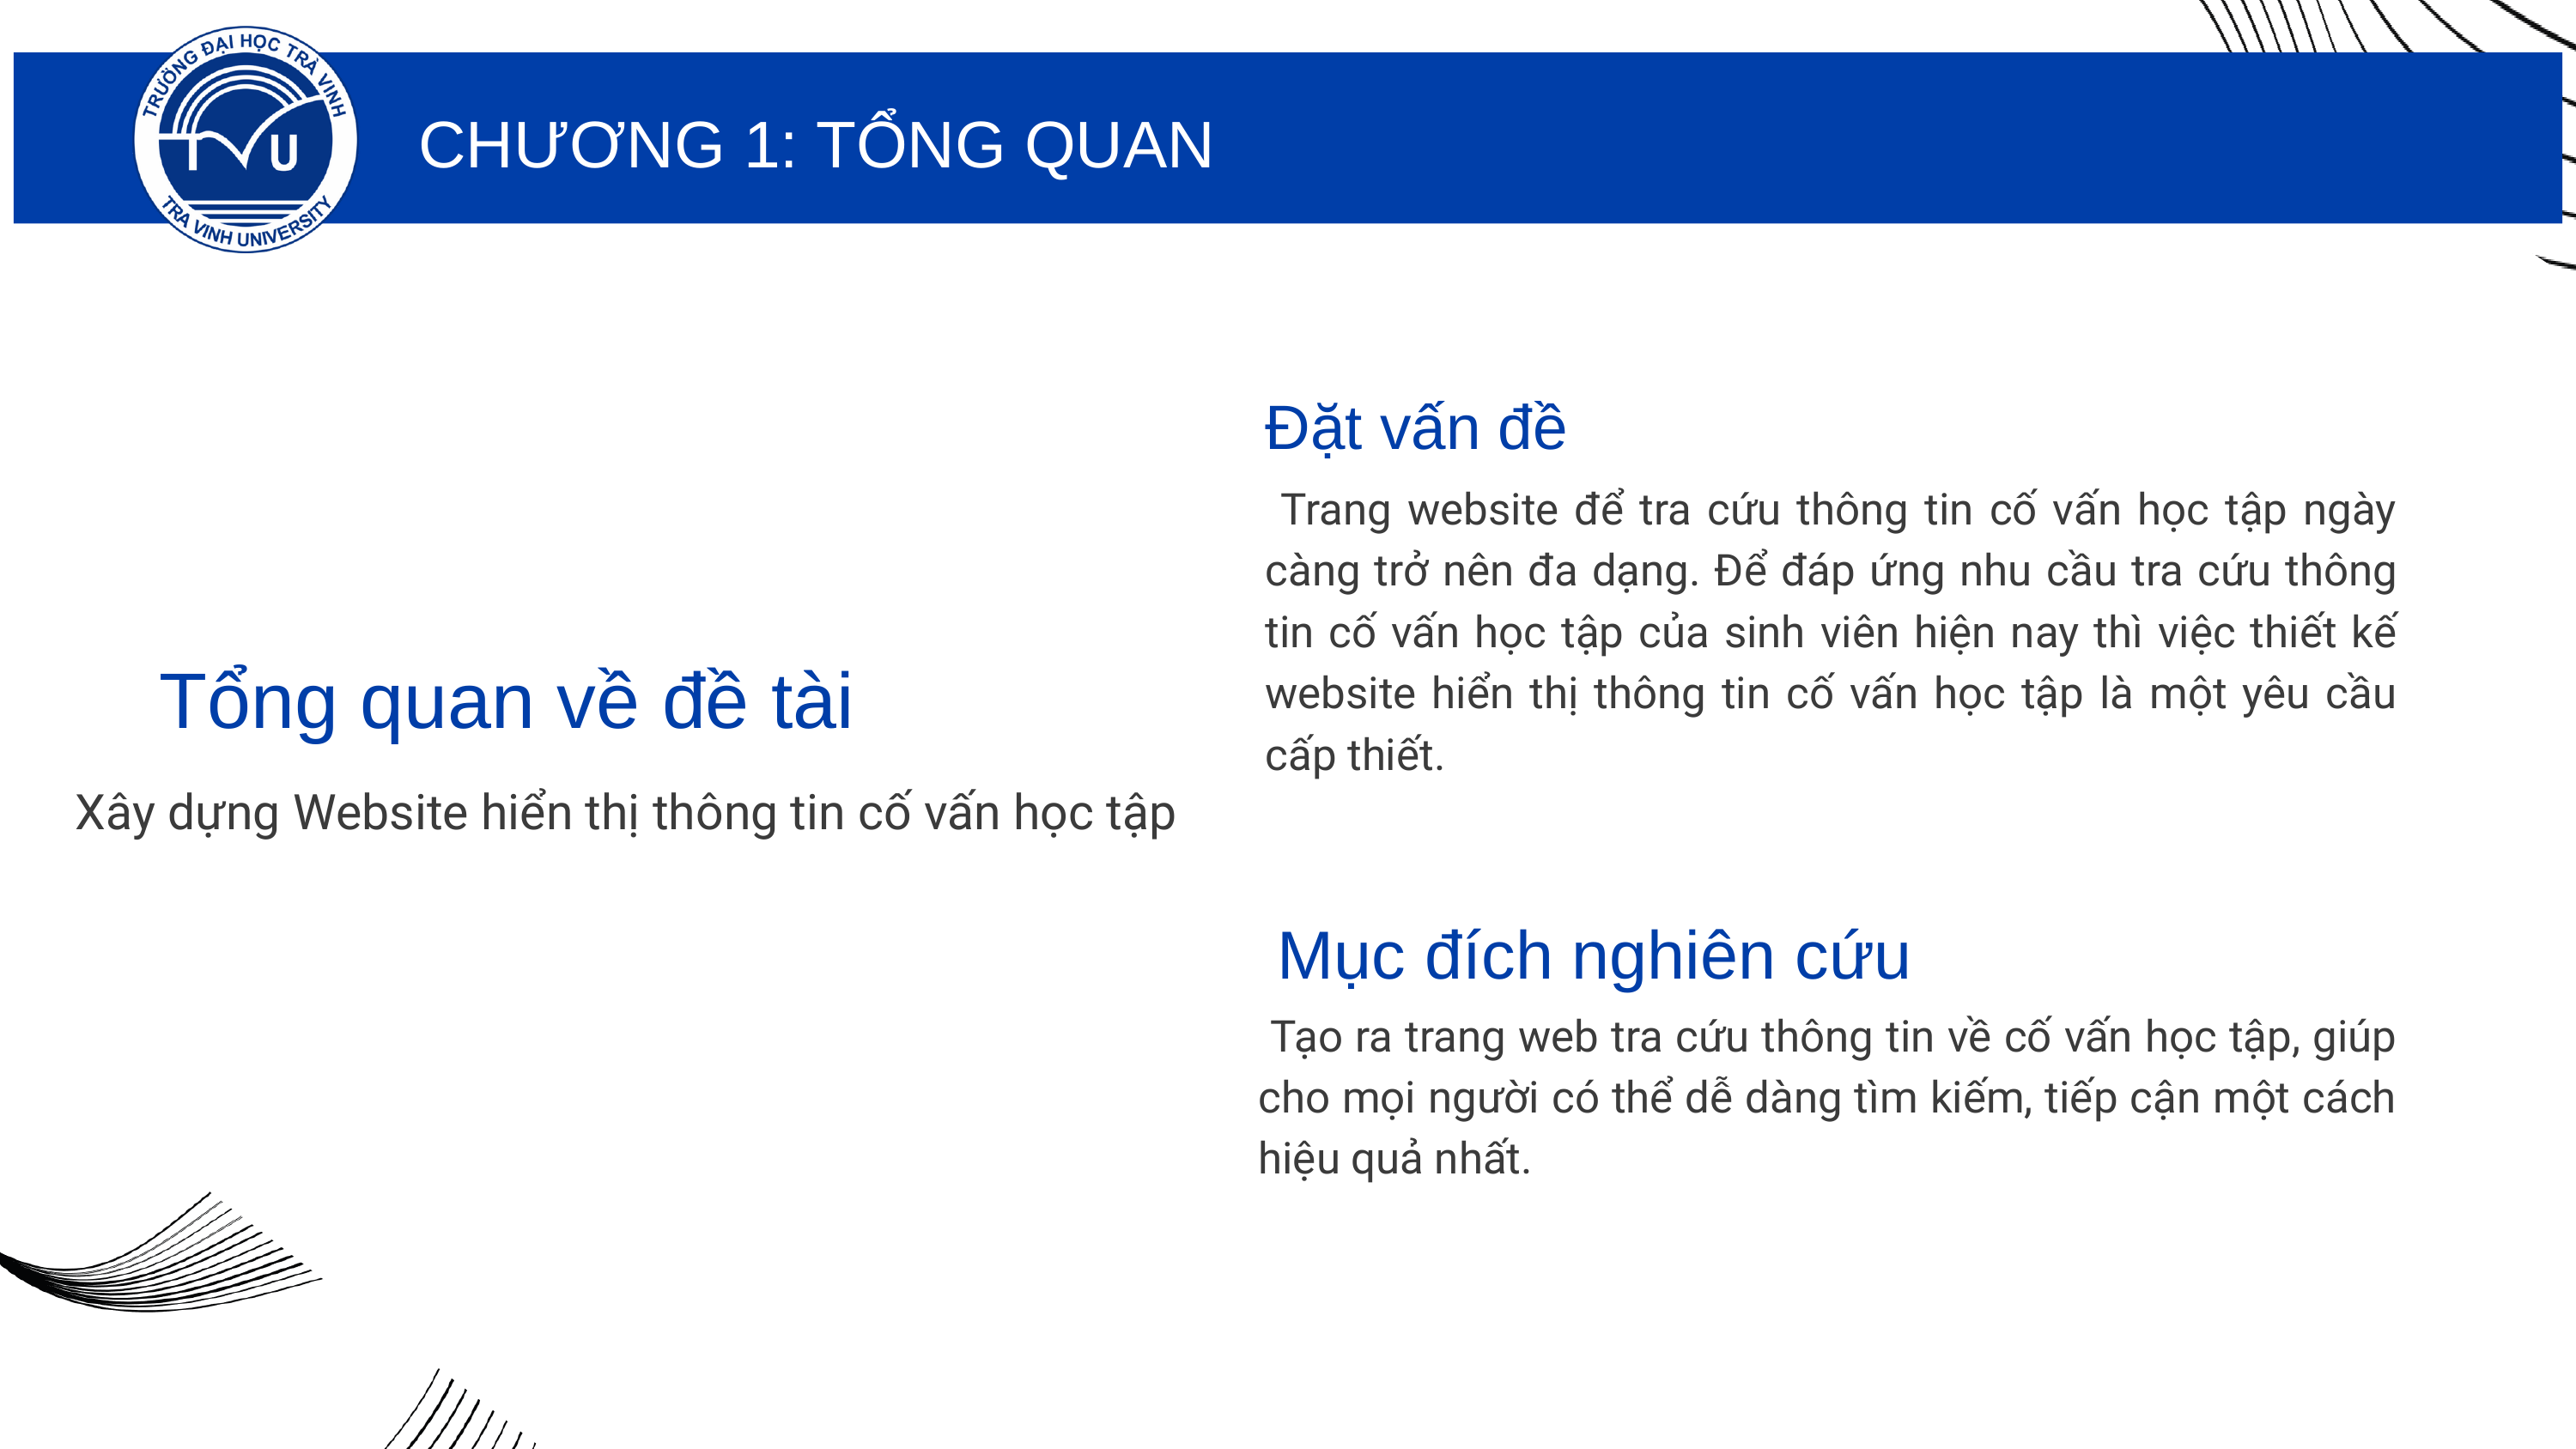

CHƯƠNG 1: TỔNG QUAN
1
Đặt vấn đề
 Trang website để tra cứu thông tin cố vấn học tập ngày càng trở nên đa dạng. Để đáp ứng nhu cầu tra cứu thông tin cố vấn học tập của sinh viên hiện nay thì việc thiết kế website hiển thị thông tin cố vấn học tập là một yêu cầu cấp thiết.
2
Tổng quan về đề tài

Xây dựng Website hiển thị thông tin cố vấn học tập
3
 Mục đích nghiên cứu
 Tạo ra trang web tra cứu thông tin về cố vấn học tập, giúp cho mọi người có thể dễ dàng tìm kiếm, tiếp cận một cách hiệu quả nhất.
4